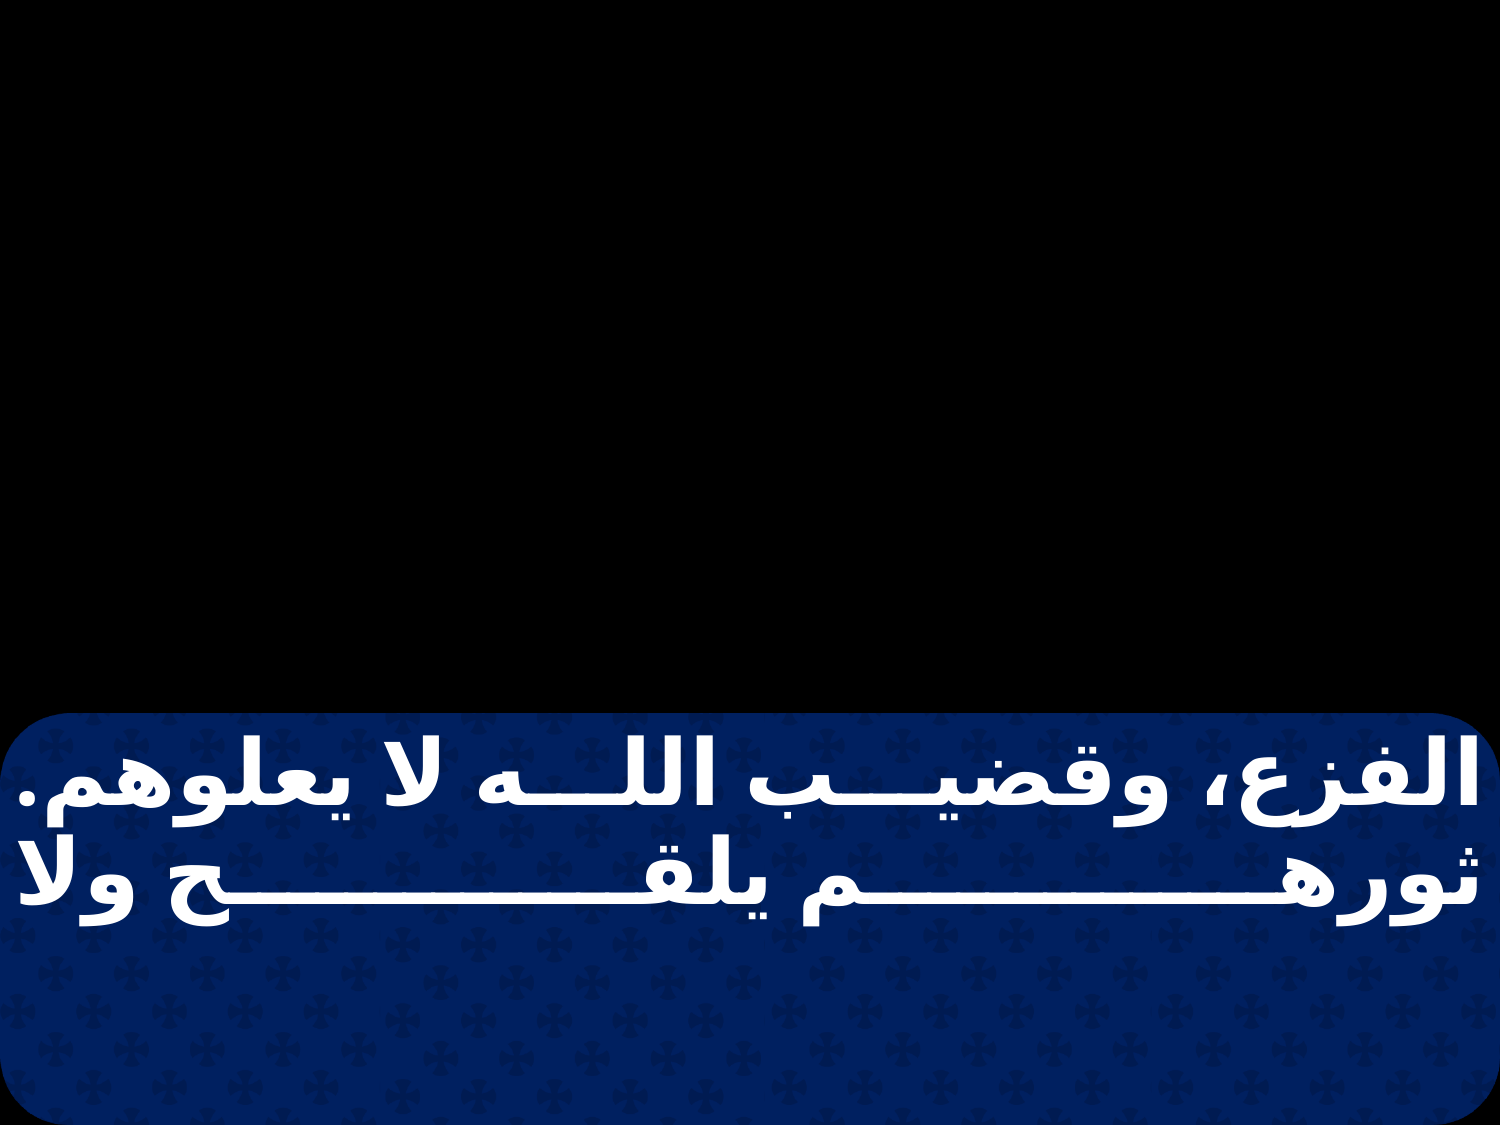

الفزع، وقضيب الله لا يعلوهم. ثورهم يلقح ولا